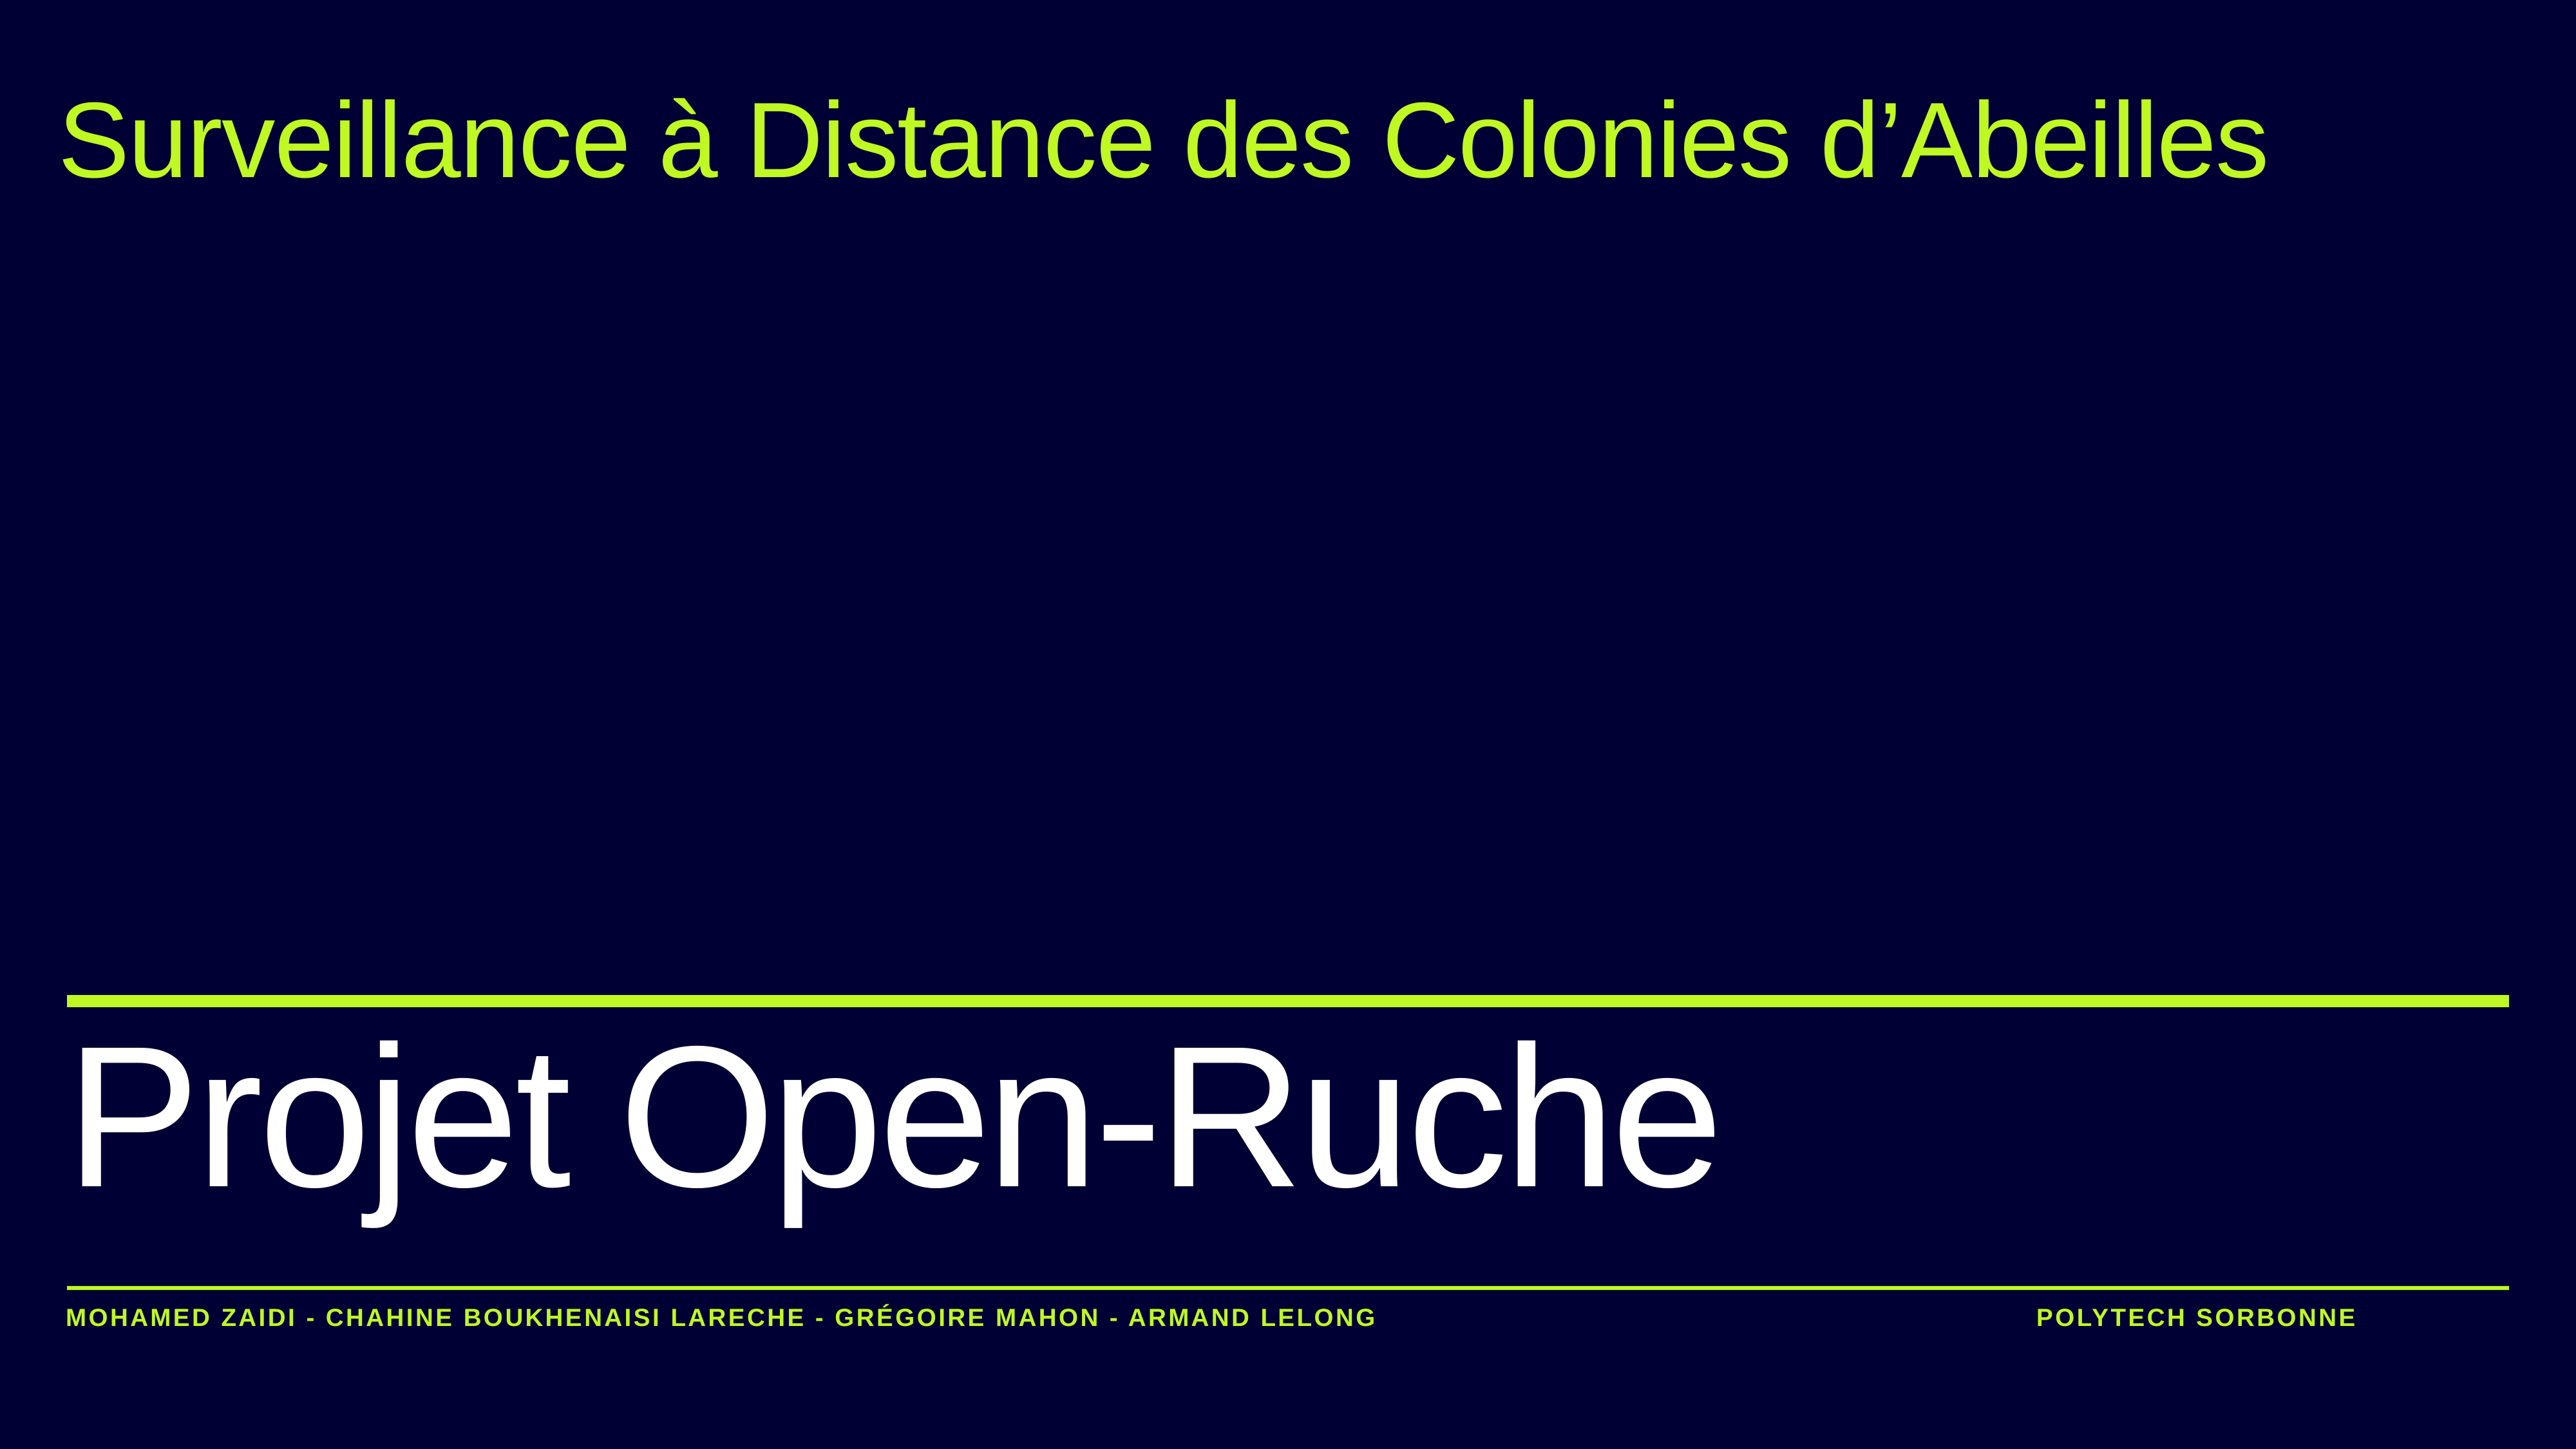

Surveillance à Distance des Colonies d’Abeilles
# Projet Open-Ruche
Mohamed ZAIDI - CHAHINE BOUKHENAISI LARECHE - Grégoire Mahon - Armand LELONG                                                                        Polytech Sorbonne